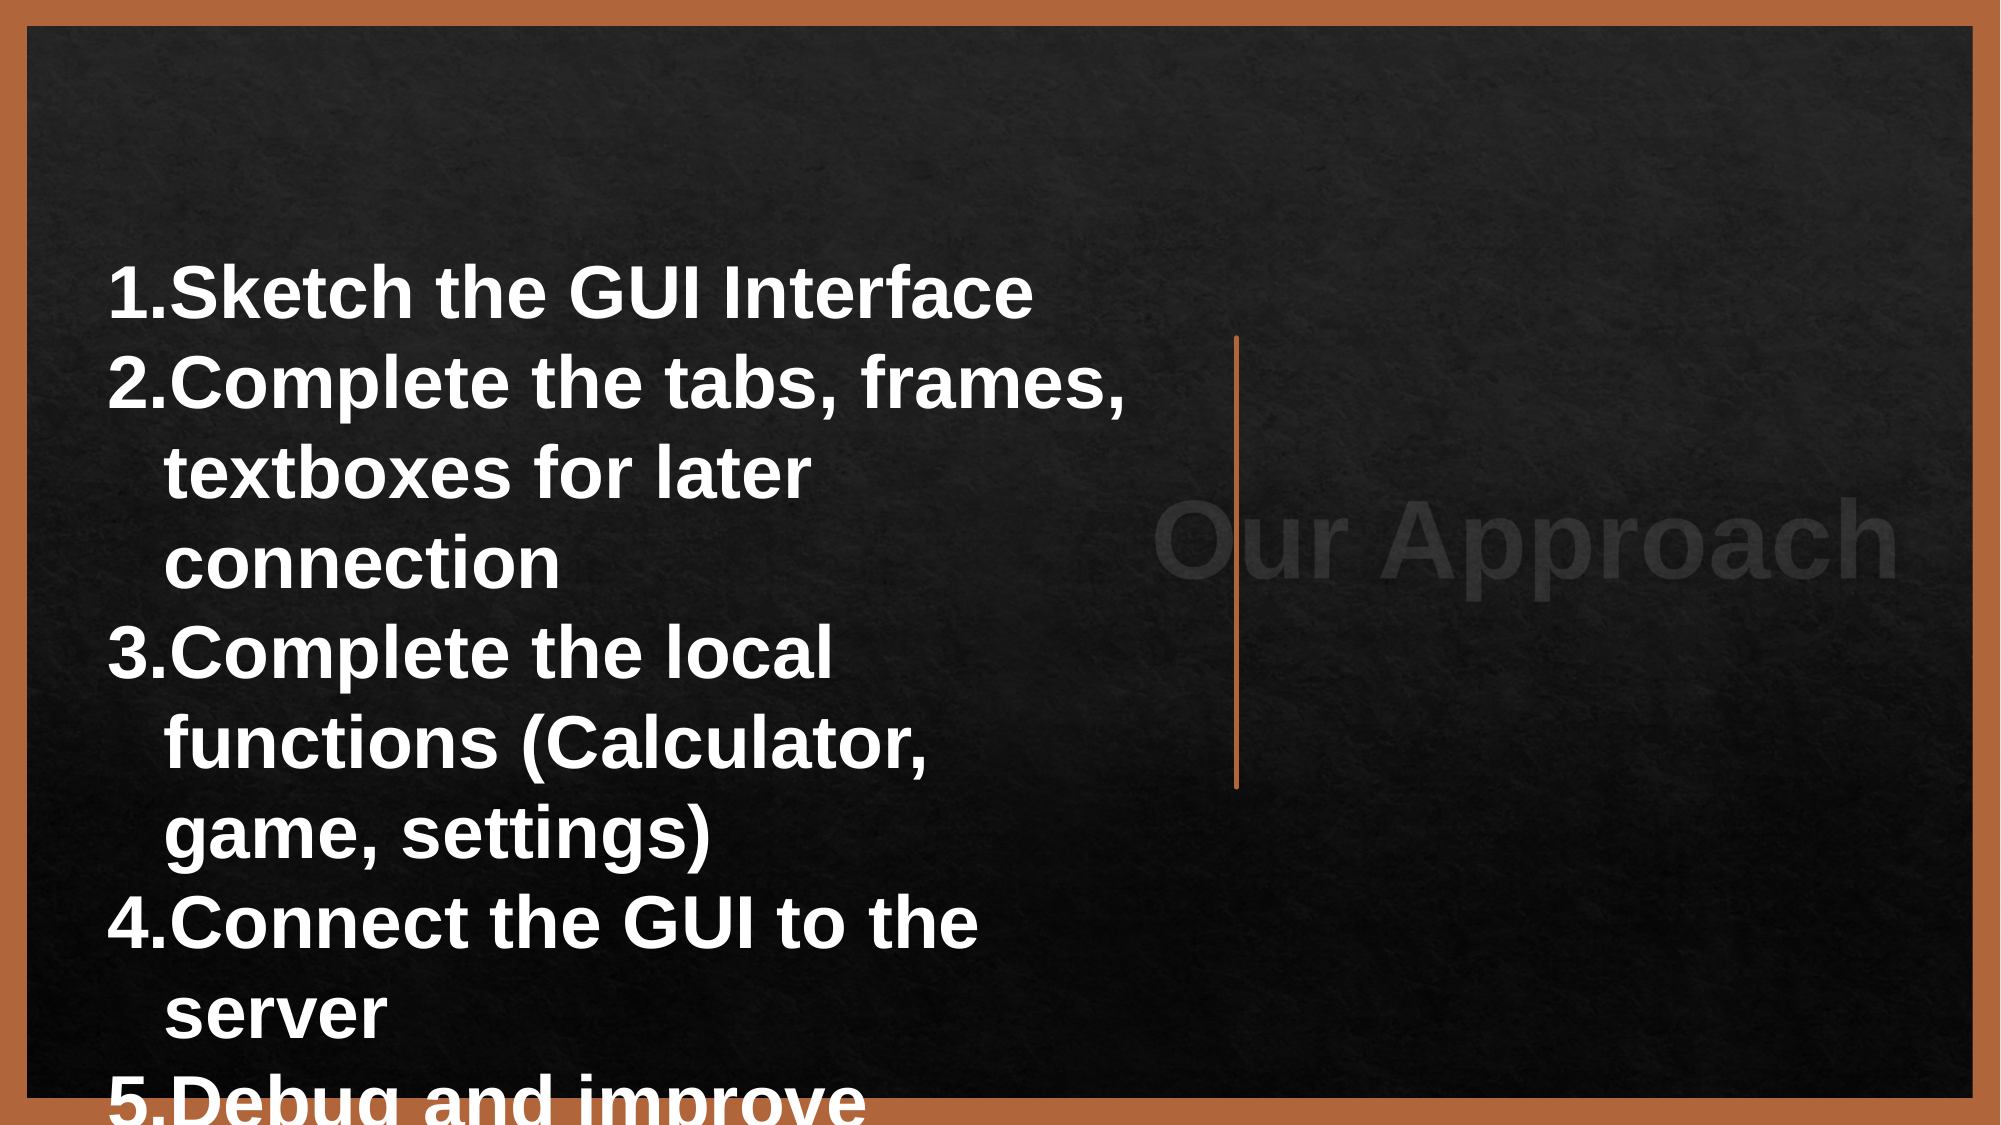

# Our Approach
Sketch the GUI Interface
Complete the tabs, frames, textboxes for later connection
Complete the local functions (Calculator, game, settings)
Connect the GUI to the server
Debug and improve